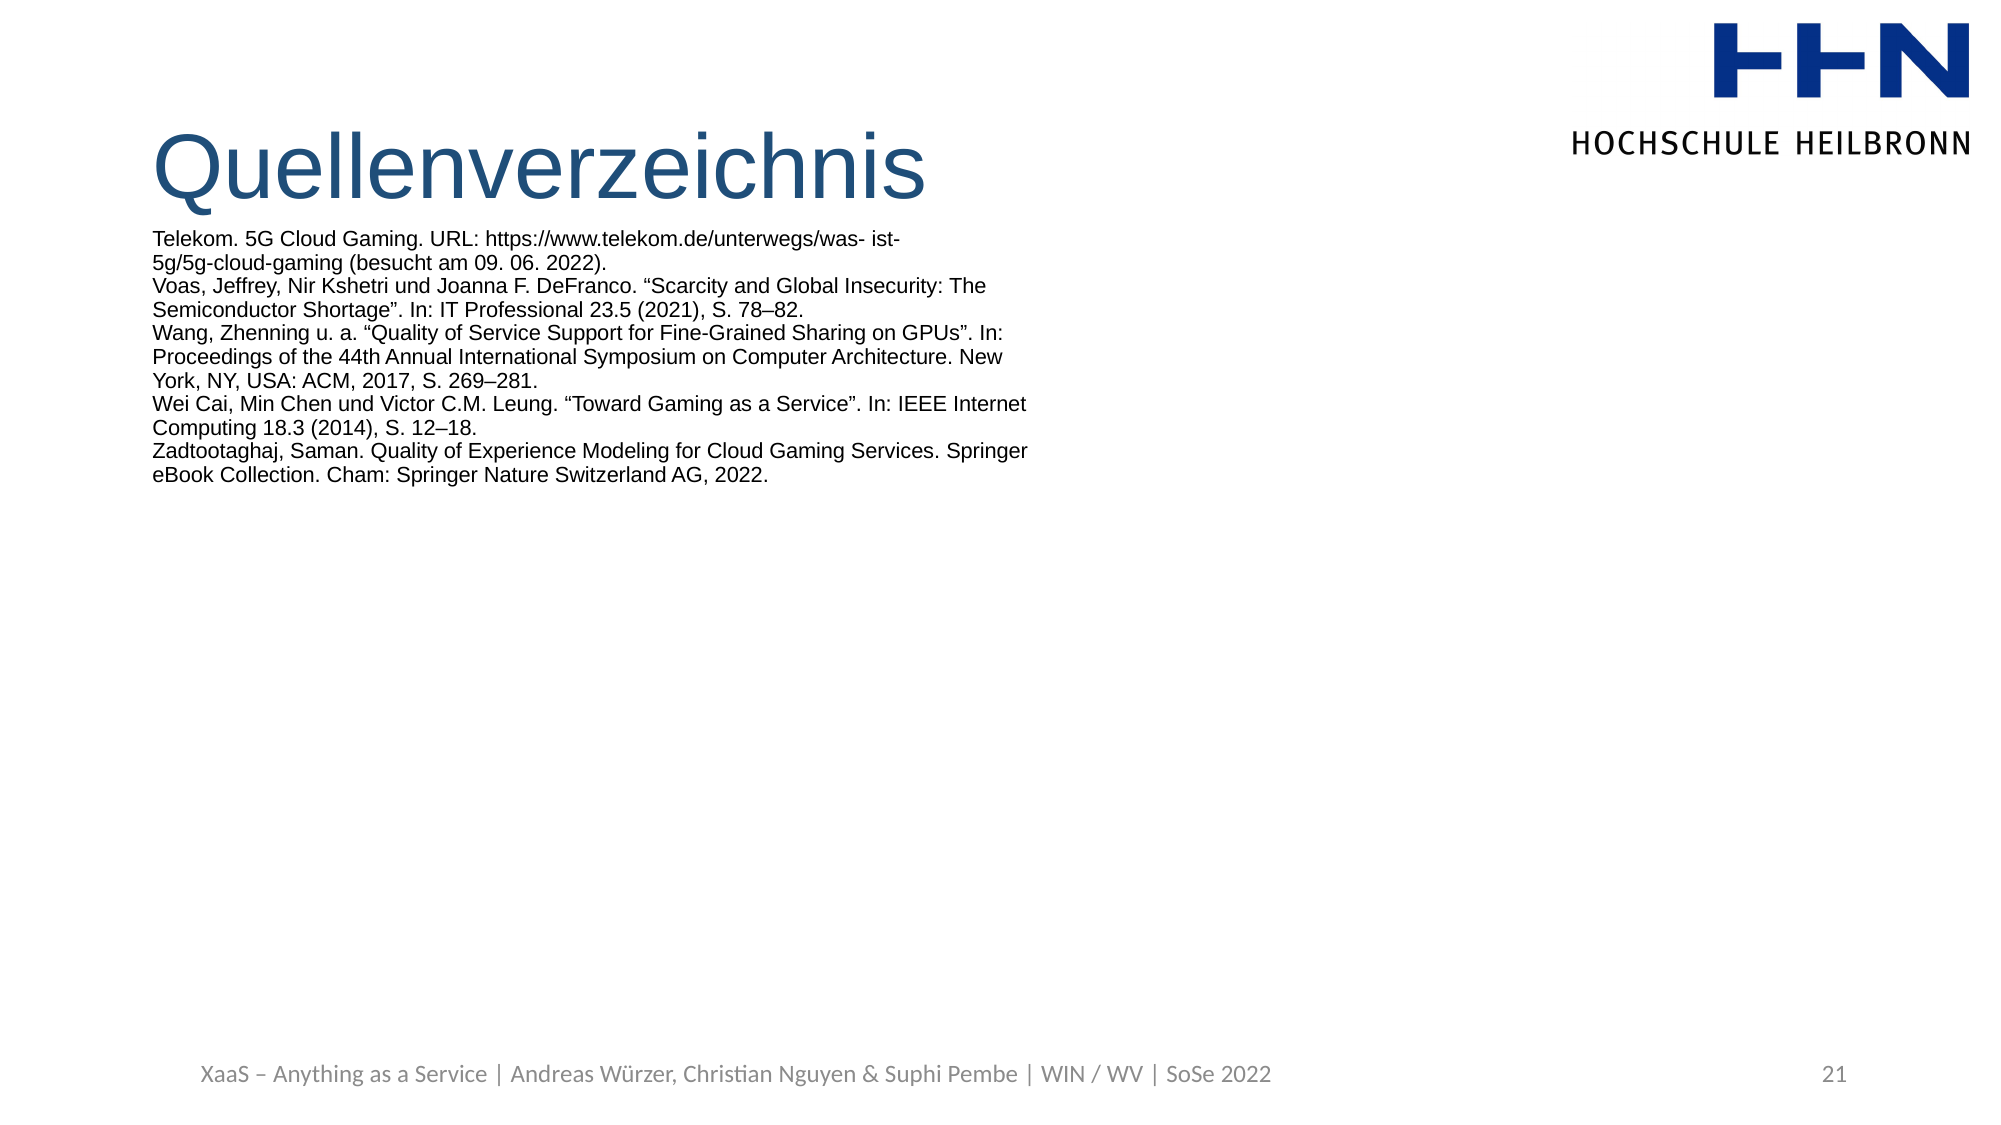

# Quellenverzeichnis
Telekom. 5G Cloud Gaming. URL: https://www.telekom.de/unterwegs/was- ist-
5g/5g-cloud-gaming (besucht am 09. 06. 2022).
Voas, Jeffrey, Nir Kshetri und Joanna F. DeFranco. “Scarcity and Global Insecurity: The
Semiconductor Shortage”. In: IT Professional 23.5 (2021), S. 78–82.
Wang, Zhenning u. a. “Quality of Service Support for Fine-Grained Sharing on GPUs”. In:
Proceedings of the 44th Annual International Symposium on Computer Architecture. New
York, NY, USA: ACM, 2017, S. 269–281.
Wei Cai, Min Chen und Victor C.M. Leung. “Toward Gaming as a Service”. In: IEEE Internet
Computing 18.3 (2014), S. 12–18.
Zadtootaghaj, Saman. Quality of Experience Modeling for Cloud Gaming Services. Springer
eBook Collection. Cham: Springer Nature Switzerland AG, 2022.
XaaS – Anything as a Service | Andreas Würzer, Christian Nguyen & Suphi Pembe | WIN / WV | SoSe 2022
21